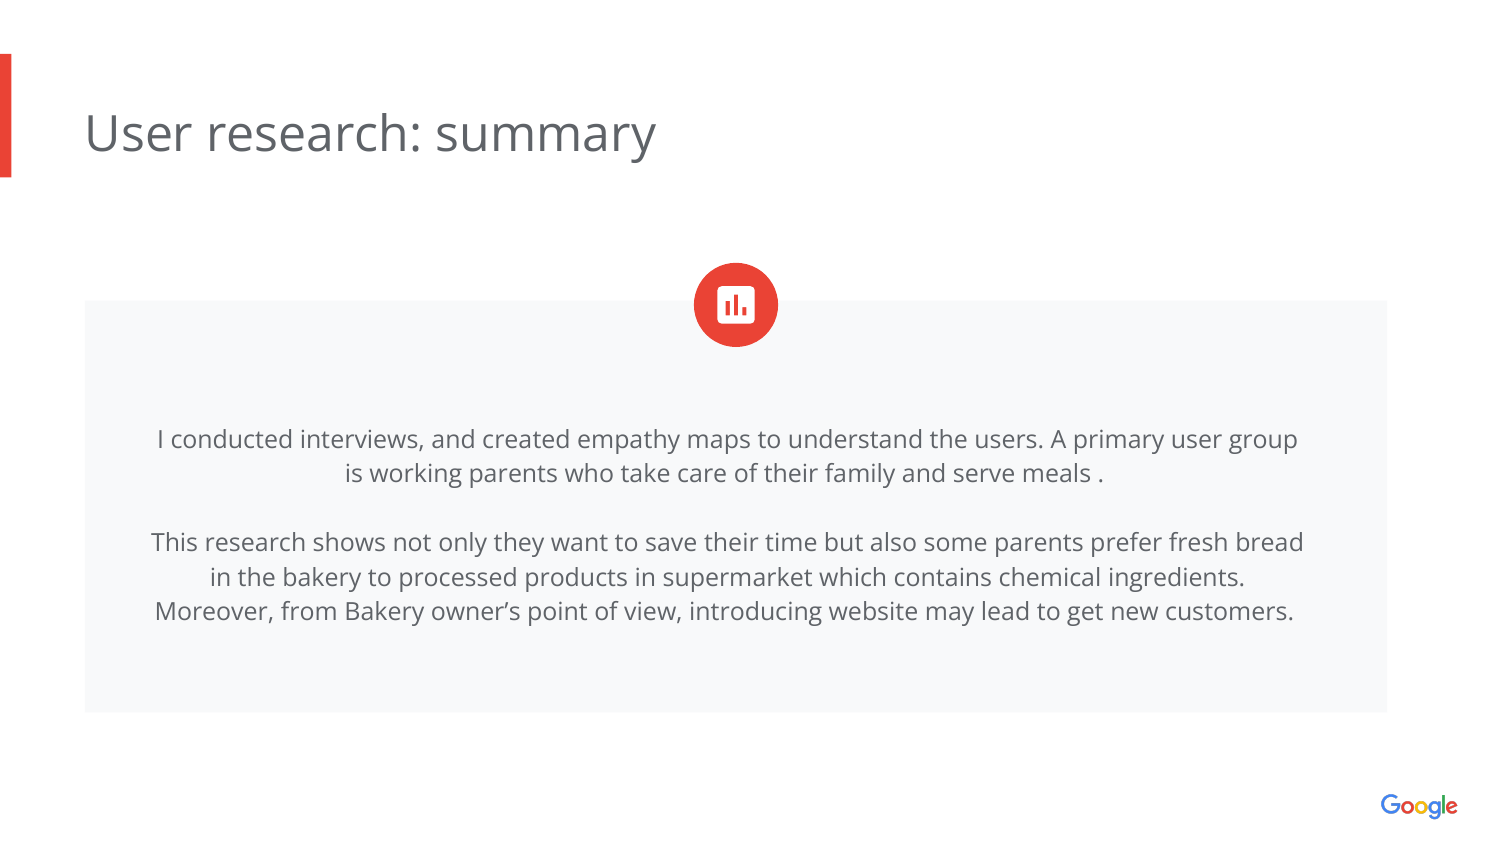

User research: summary

I conducted interviews, and created empathy maps to understand the users. A primary user group is working parents who take care of their family and serve meals .

This research shows not only they want to save their time but also some parents prefer fresh bread in the bakery to processed products in supermarket which contains chemical ingredients. Moreover, from Bakery owner’s point of view, introducing website may lead to get new customers.